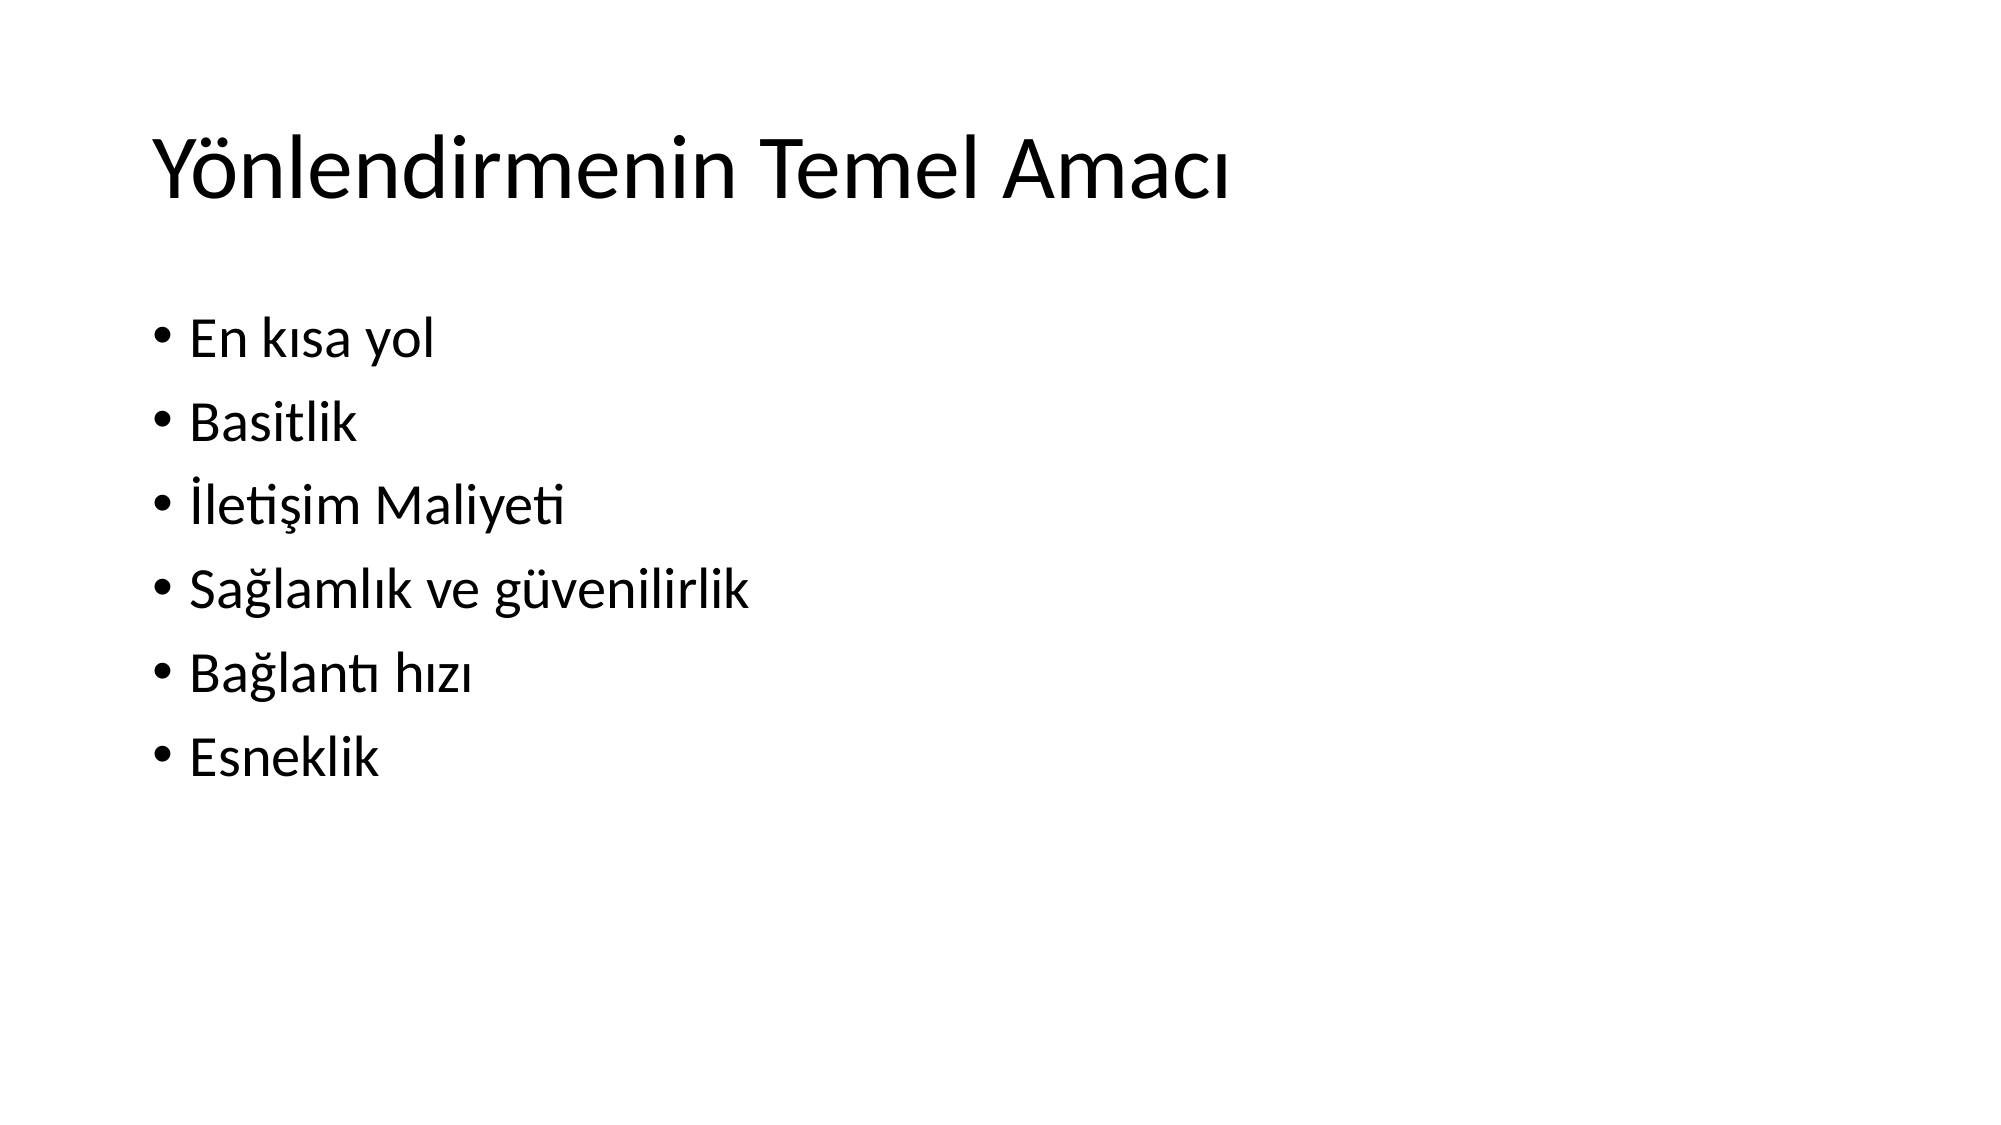

# Yönlendirmenin Temel Amacı
En kısa yol
Basitlik
İletişim Maliyeti
Sağlamlık ve güvenilirlik
Bağlantı hızı
Esneklik